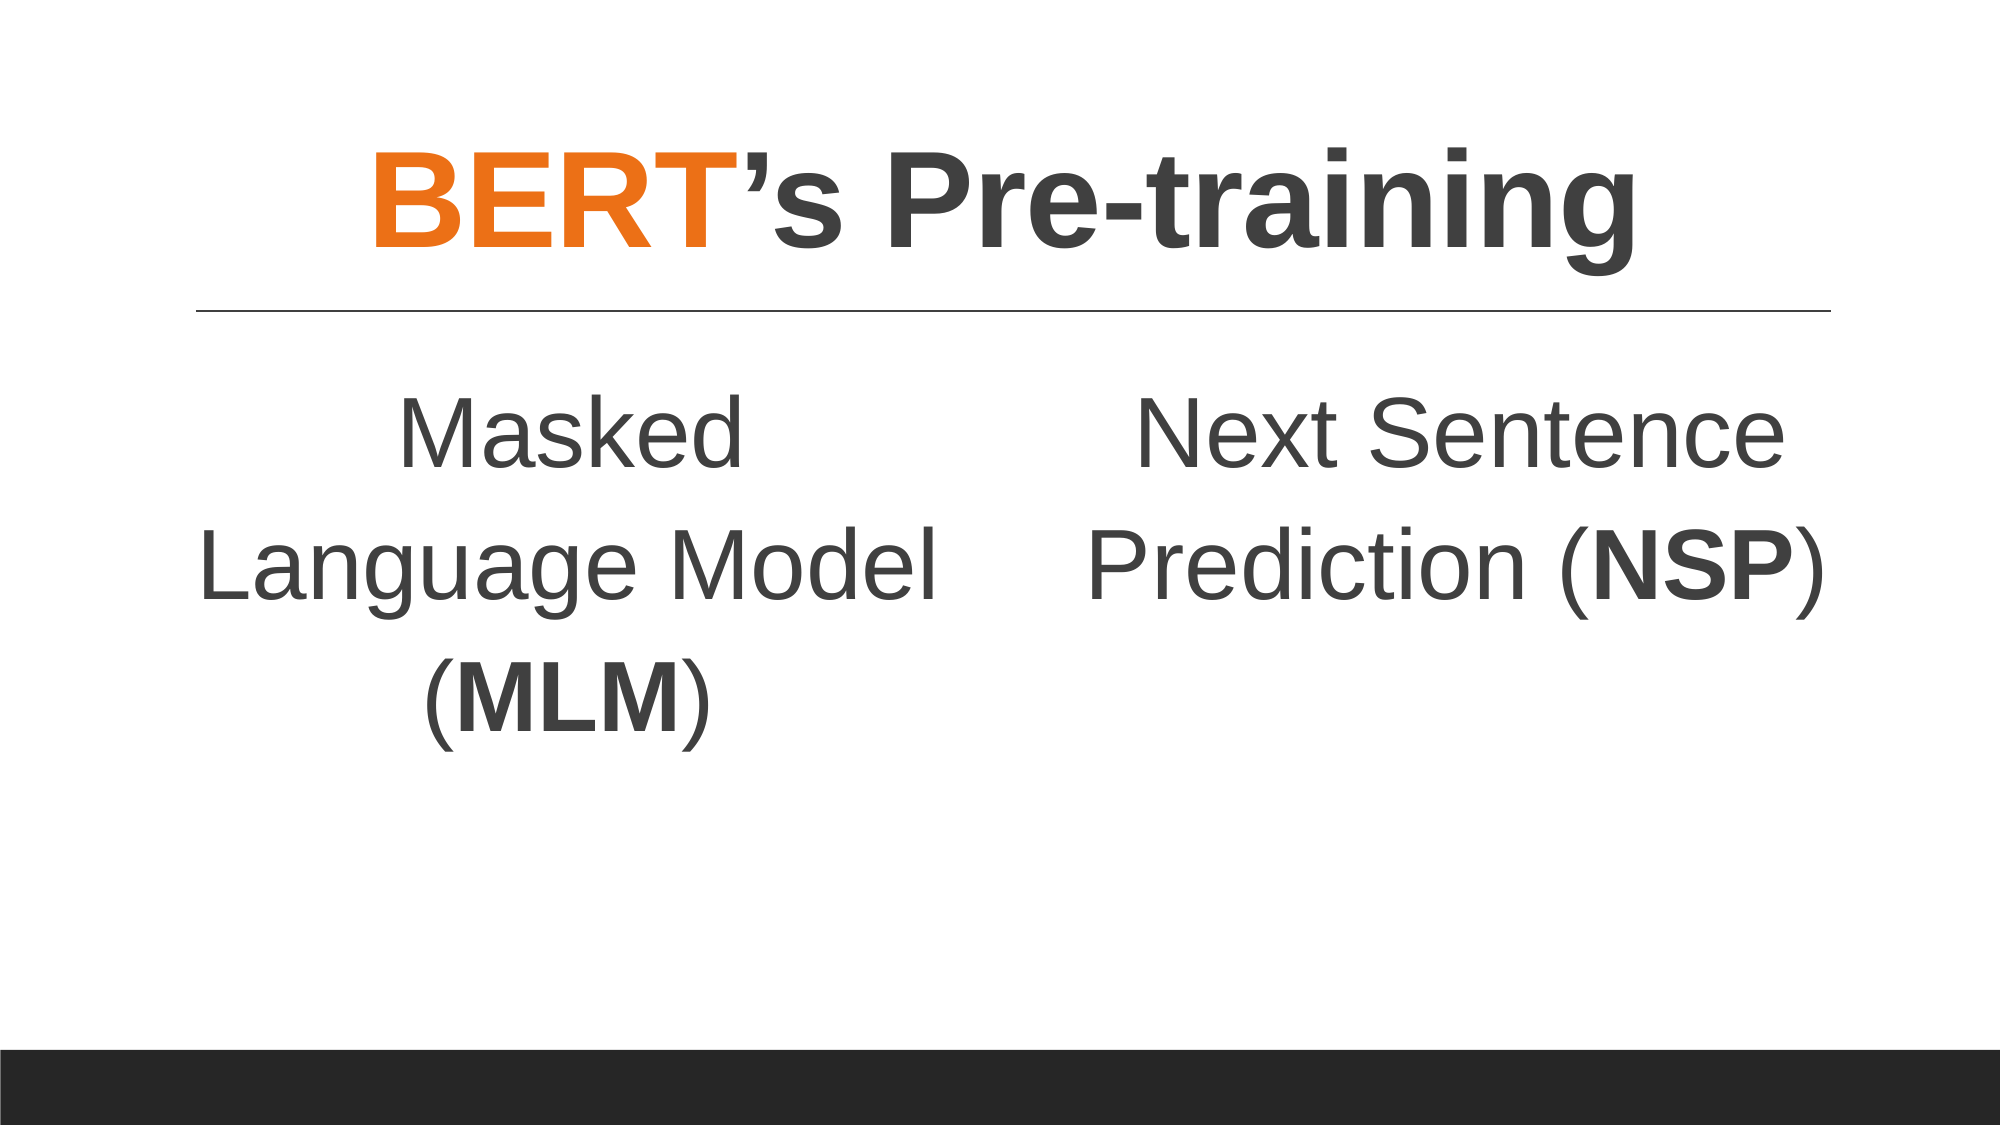

# BERT’s Pre-training
Masked Language Model (MLM)
Next Sentence Prediction (NSP)